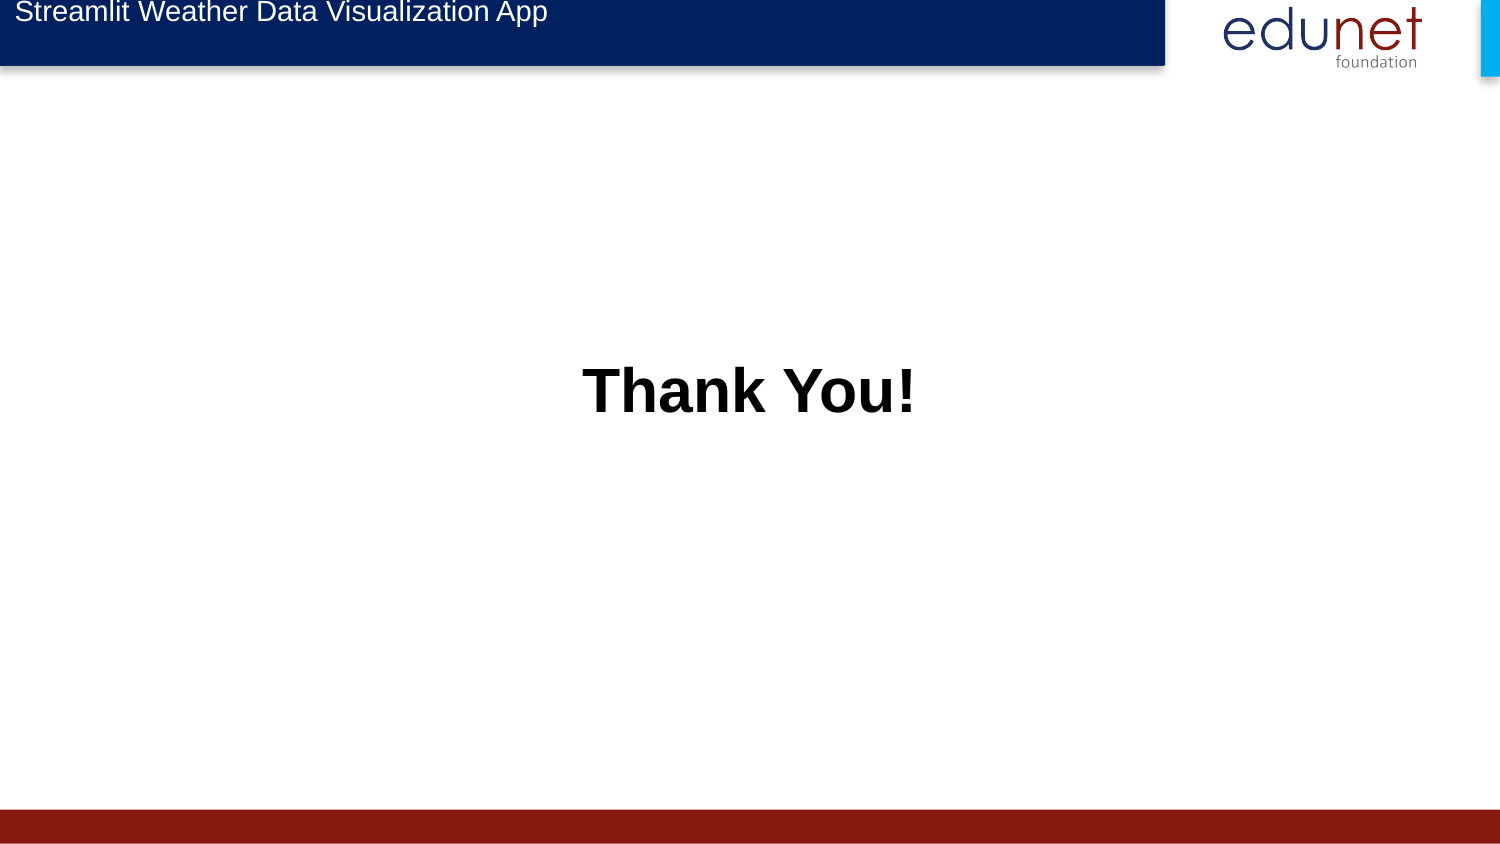

Streamlit Weather Data Visualization App
Thank You!